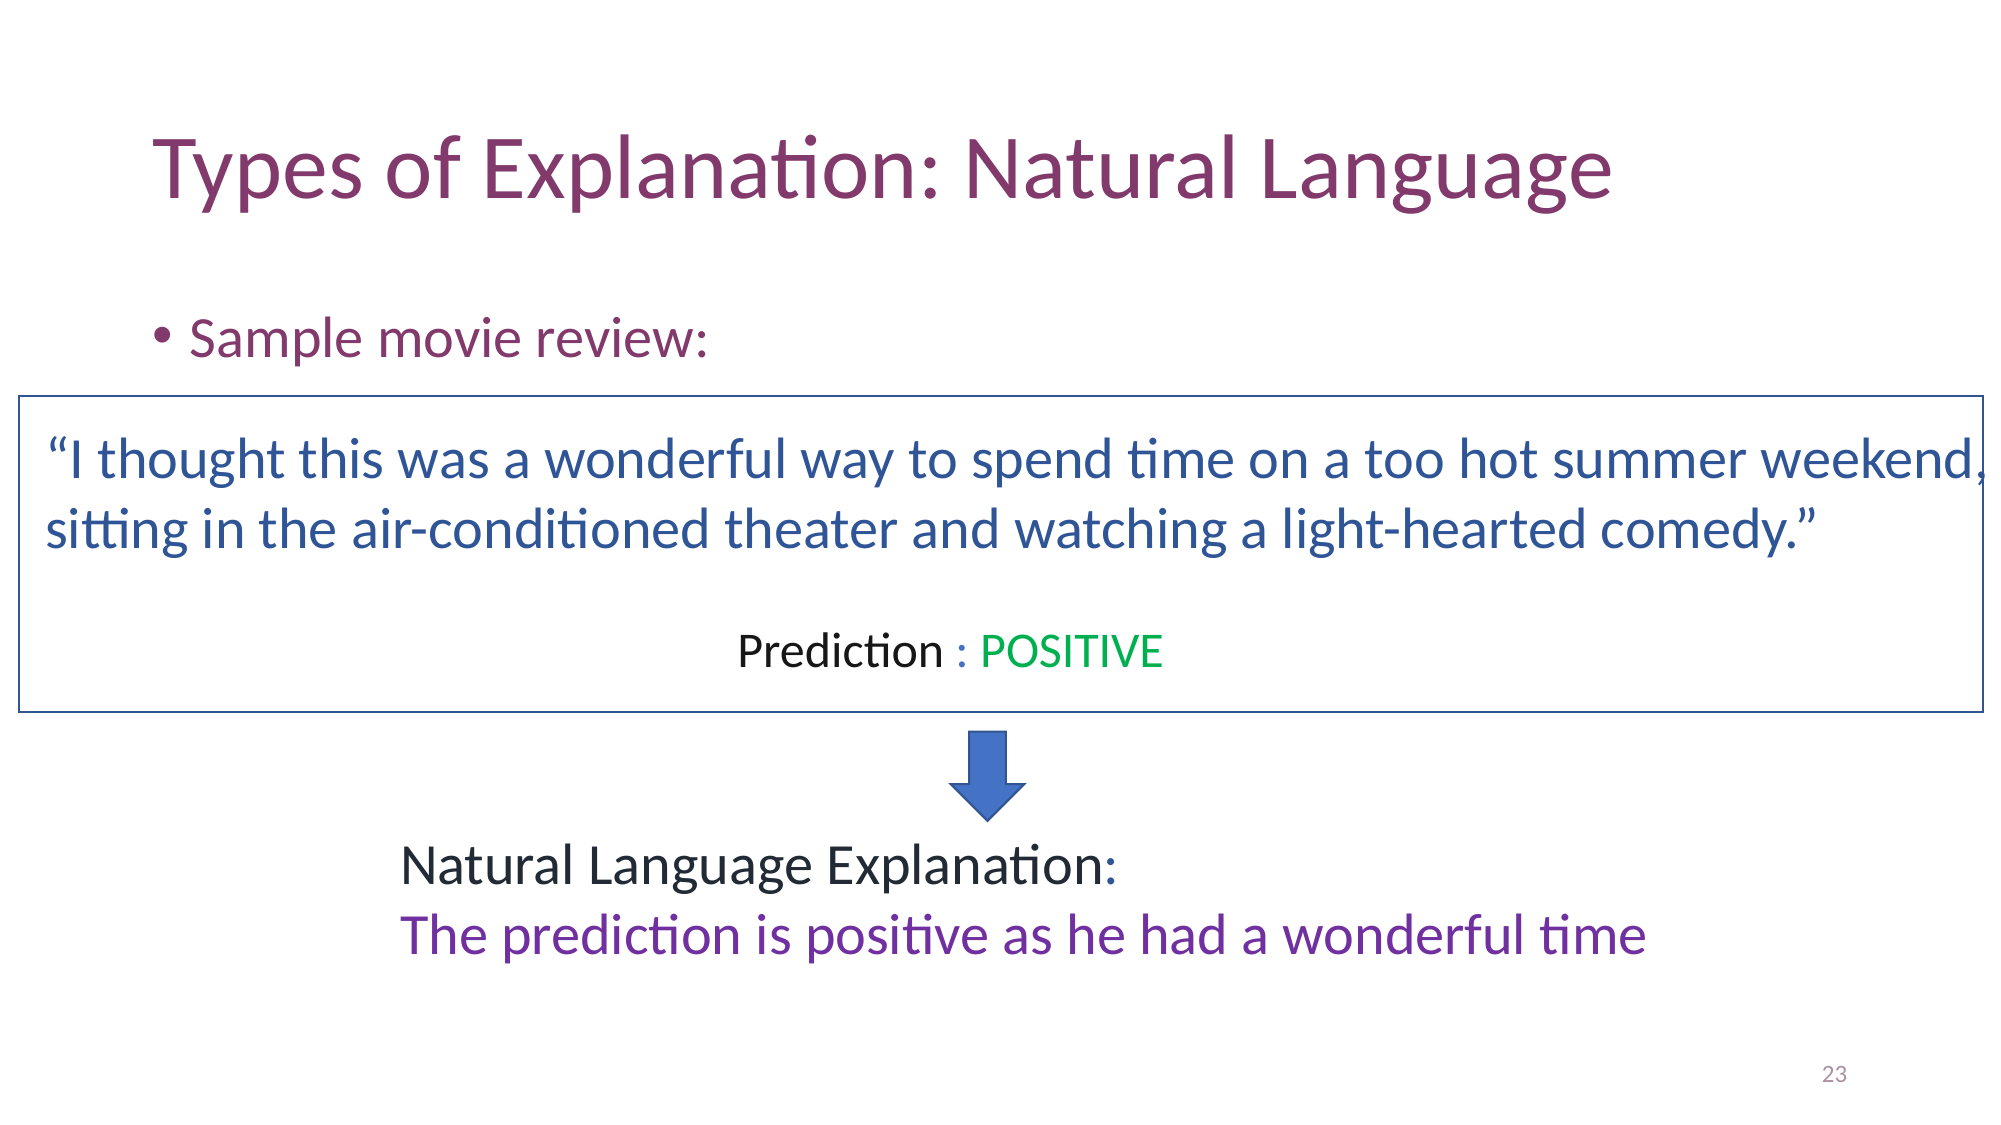

# Types of Explanation: Natural Language
Sample movie review:

“I thought this was a wonderful way to spend time on a too hot summer weekend,
sitting in the air-conditioned theater and watching a light-hearted comedy.”
Prediction : POSITIVE

Natural Language Explanation:
The prediction is positive as he had a wonderful time
23